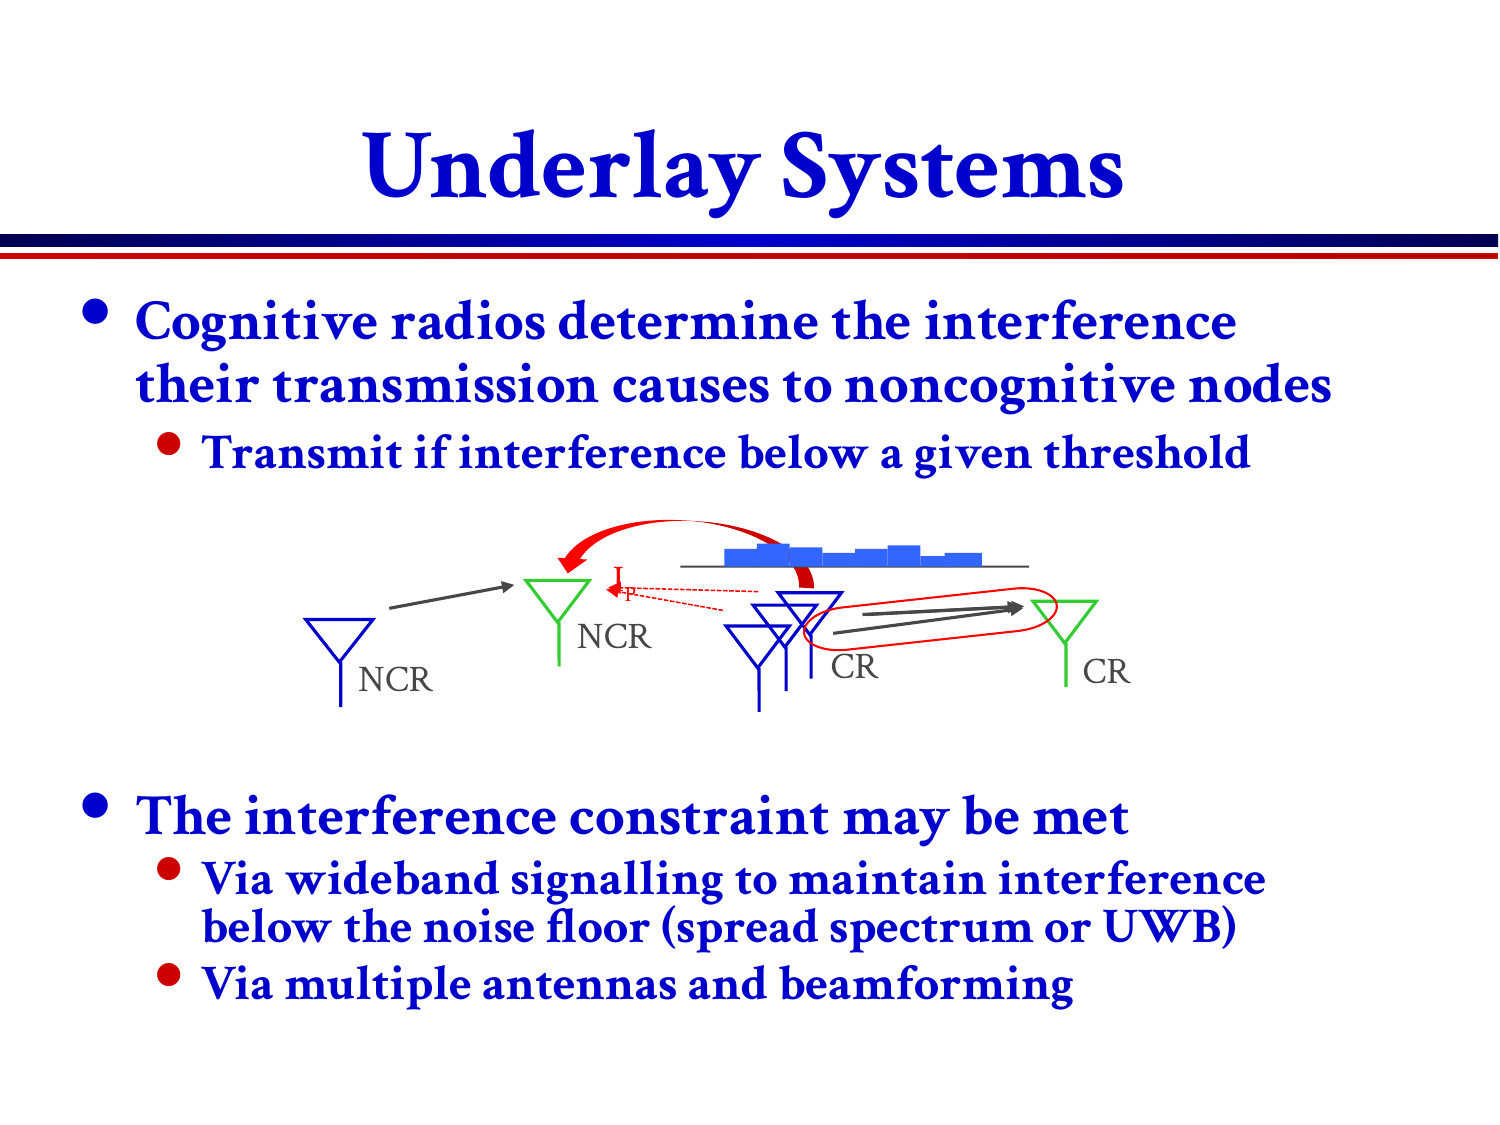

# Underlay Systems
Cognitive radios determine the interference their transmission causes to noncognitive nodes
Transmit if interference below a given threshold

The interference constraint may be met
Via wideband signalling to maintain interference below the noise floor (spread spectrum or UWB)
Via multiple antennas and beamforming

IP

CR
CR
NCR

NCR